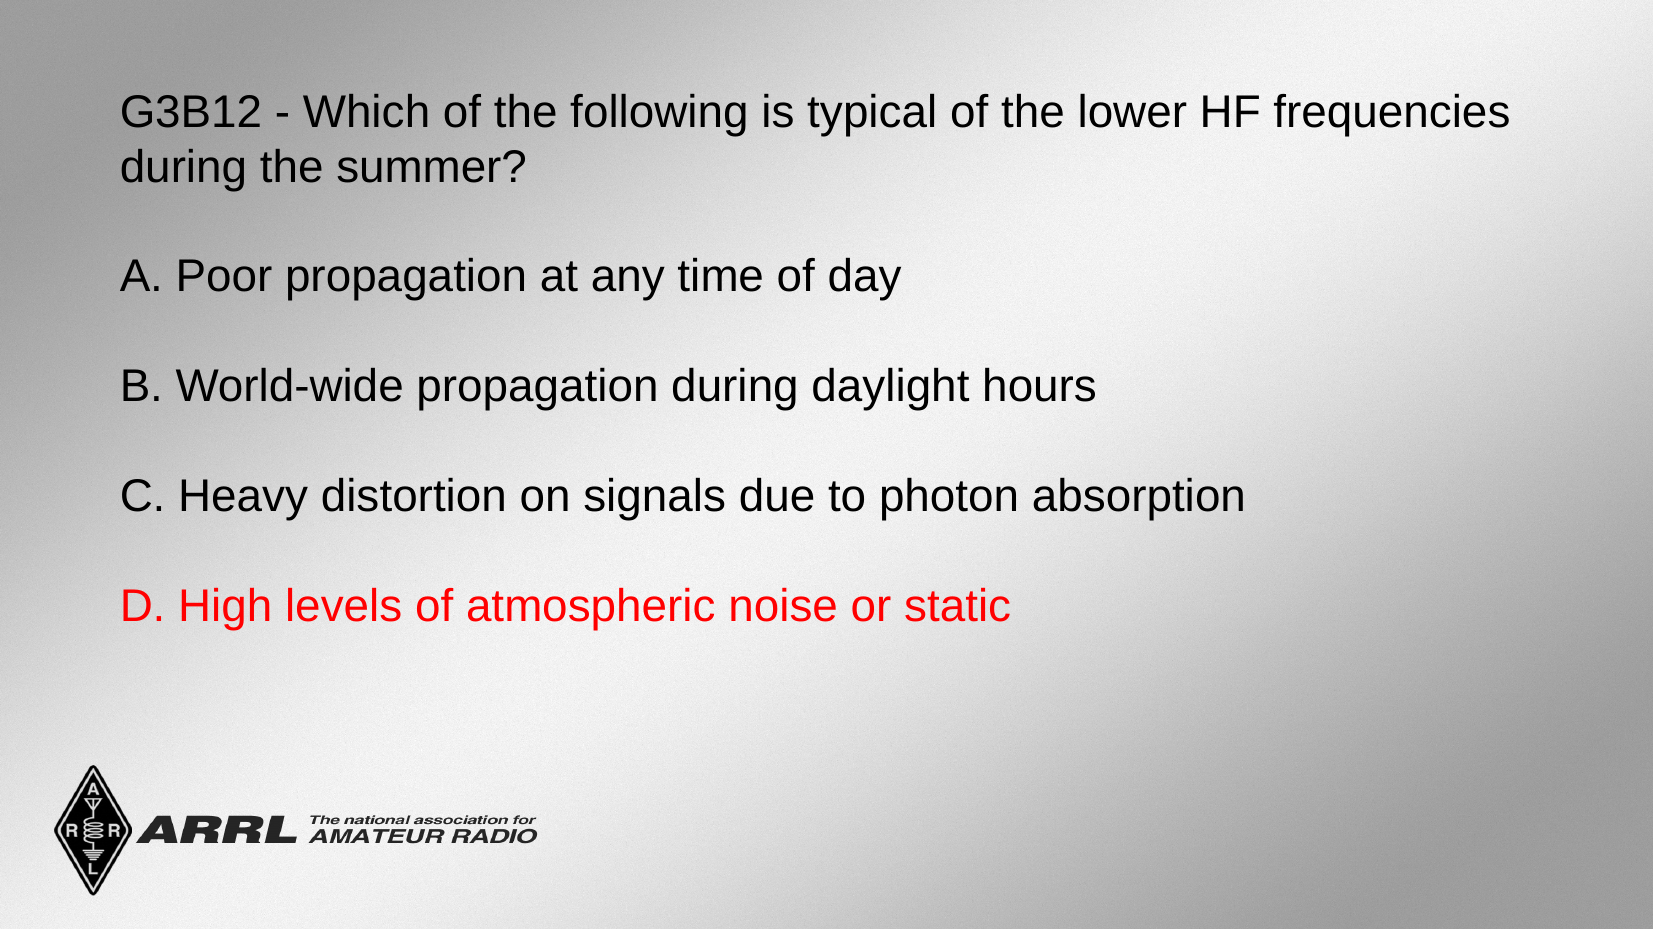

G3B12 - Which of the following is typical of the lower HF frequencies during the summer?

A. Poor propagation at any time of day

B. World-wide propagation during daylight hours

C. Heavy distortion on signals due to photon absorption

D. High levels of atmospheric noise or static